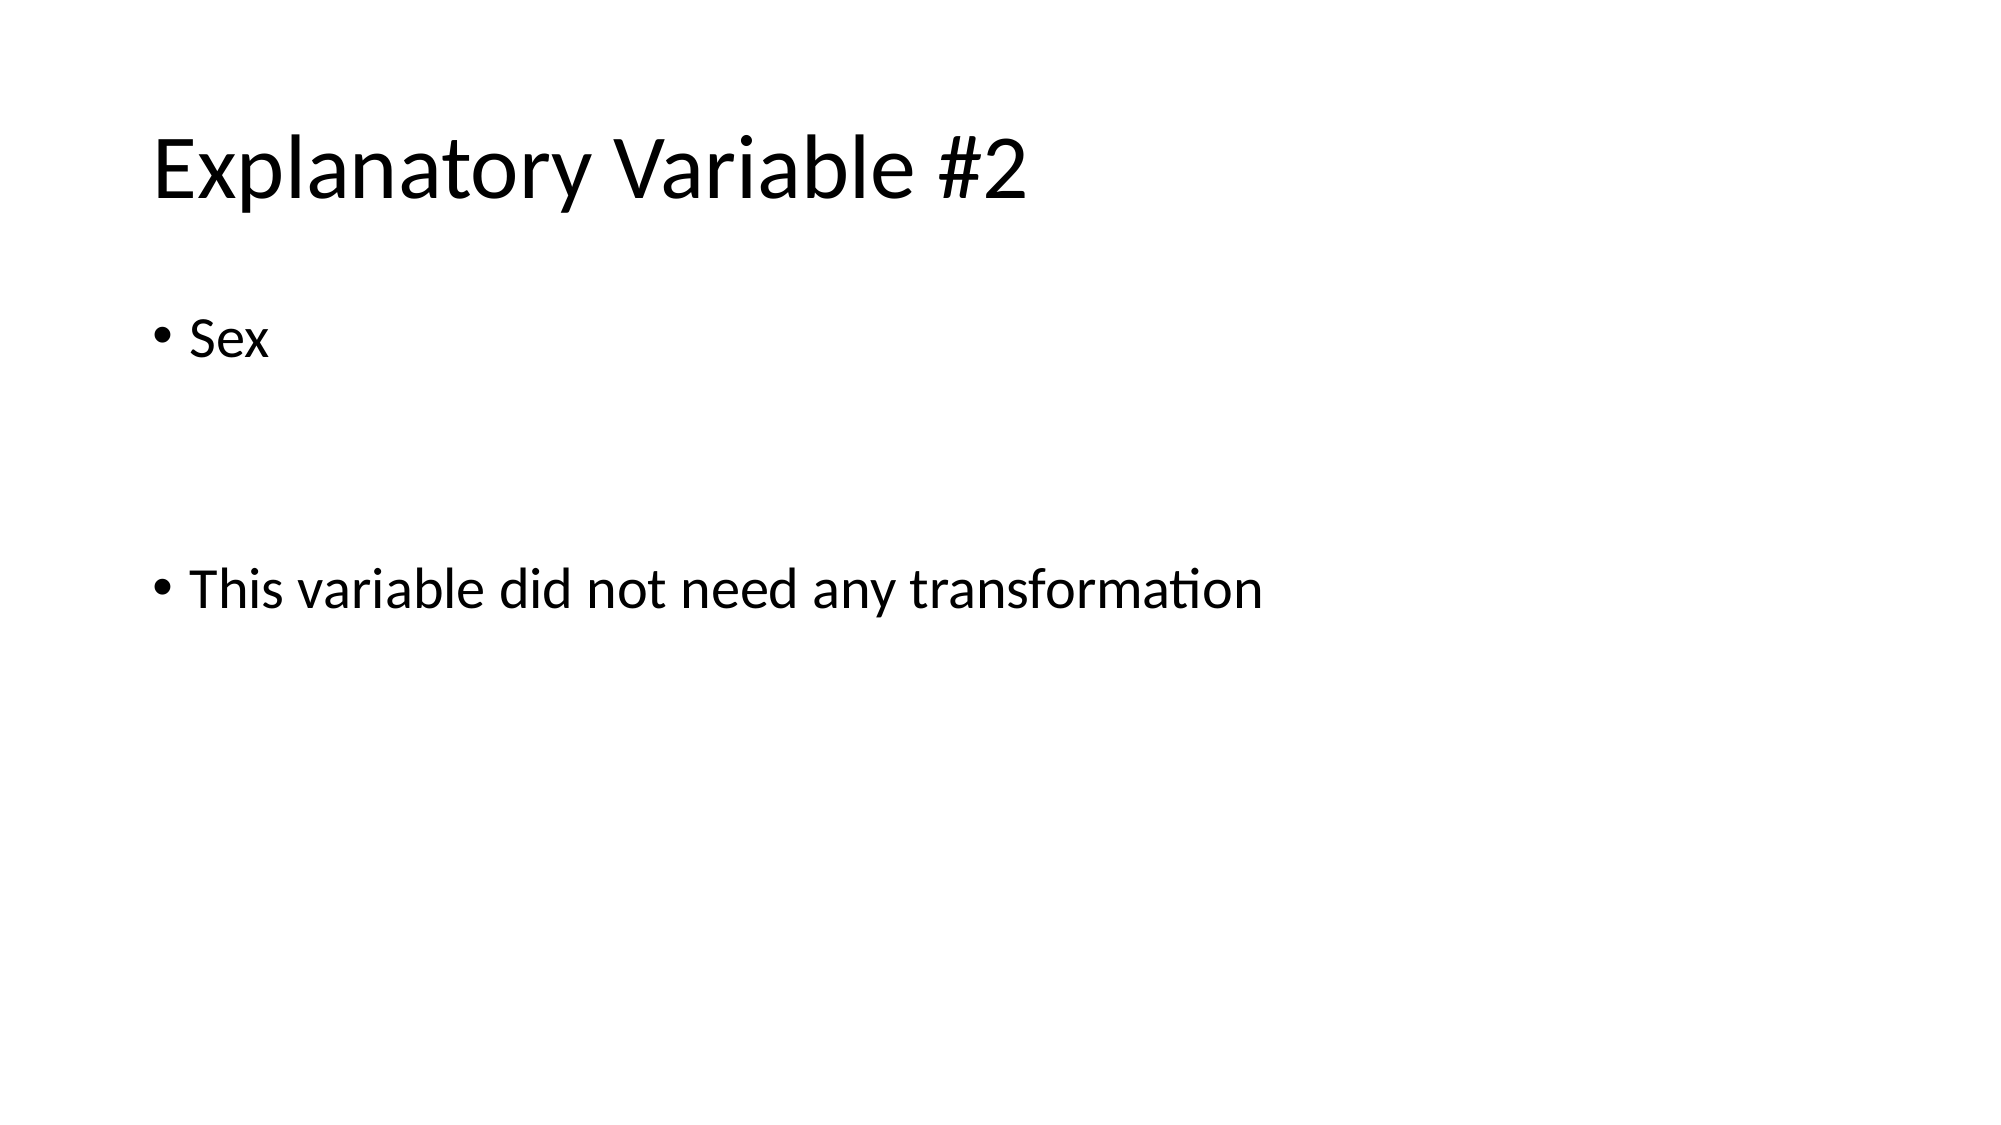

# Explanatory Variable #2
Sex

This variable did not need any transformation